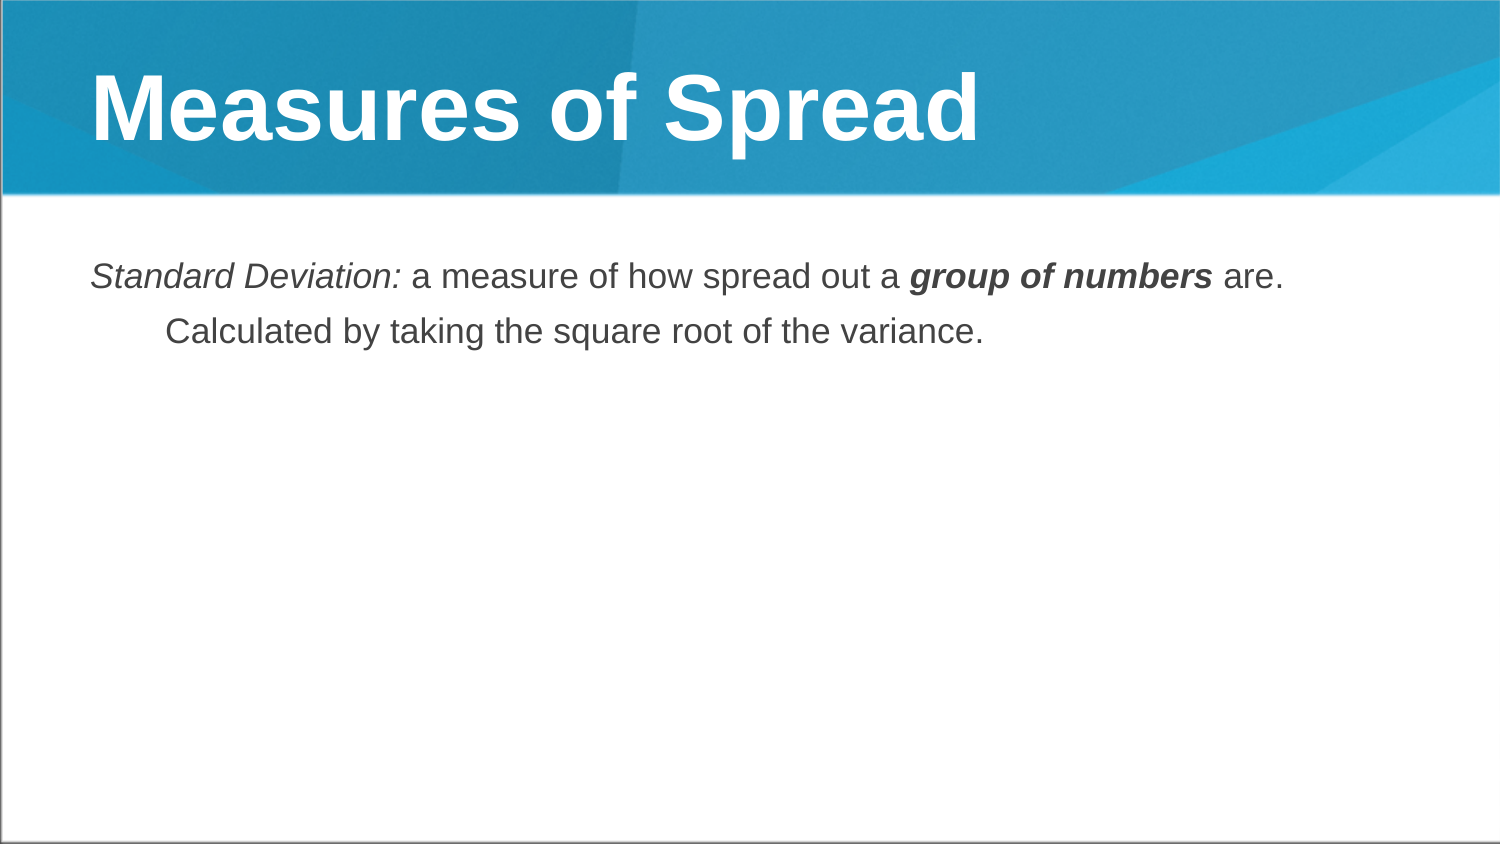

# Measures of Spread
Standard Deviation: a measure of how spread out a group of numbers are.
Calculated by taking the square root of the variance.